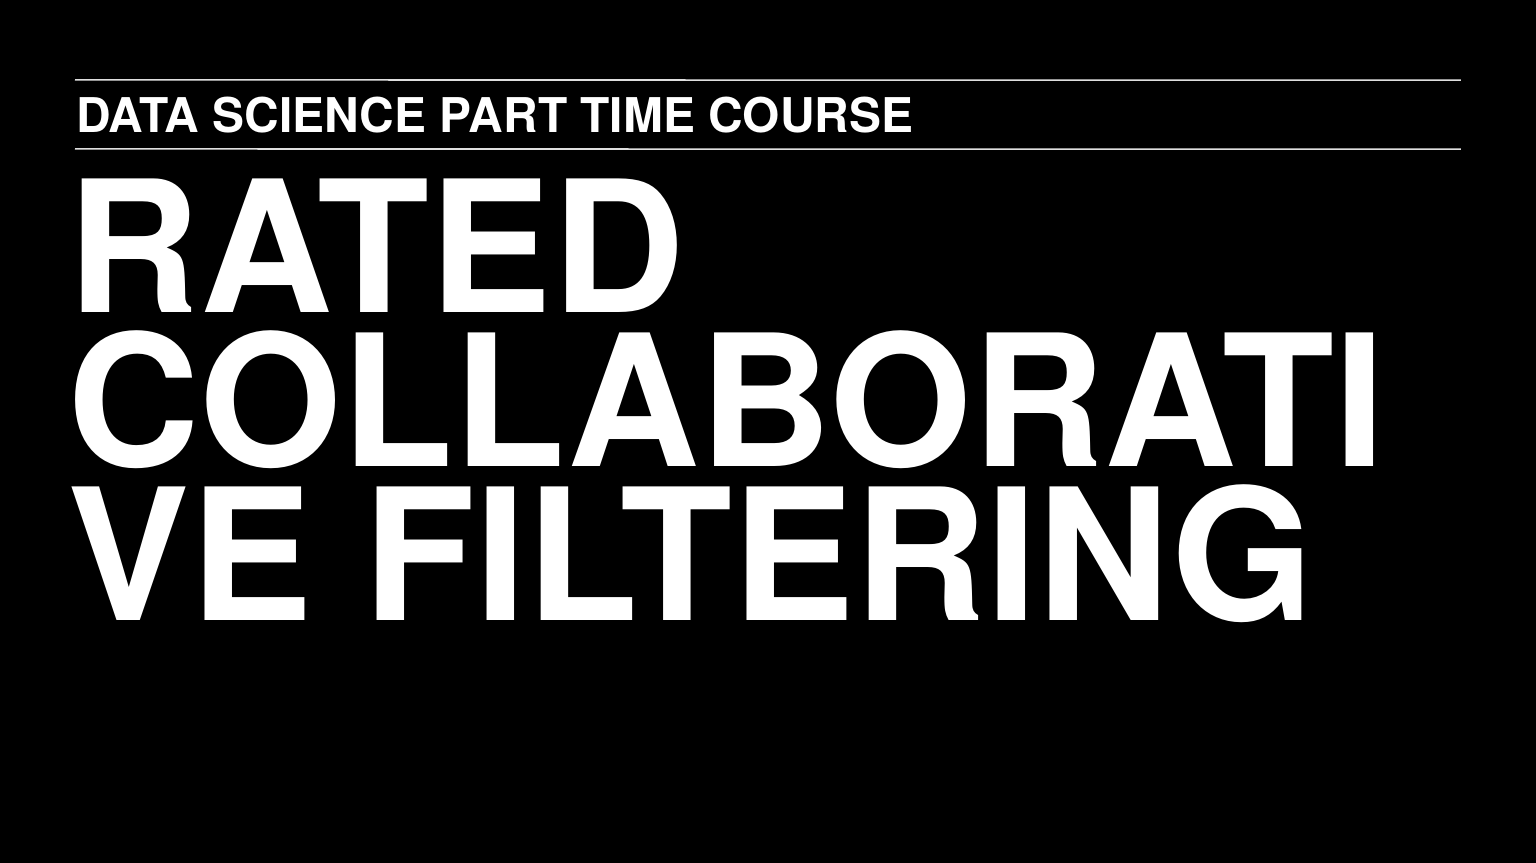

DATA SCIENCE PART TIME COURSE

RATED COLLABORATIVE FILTERING